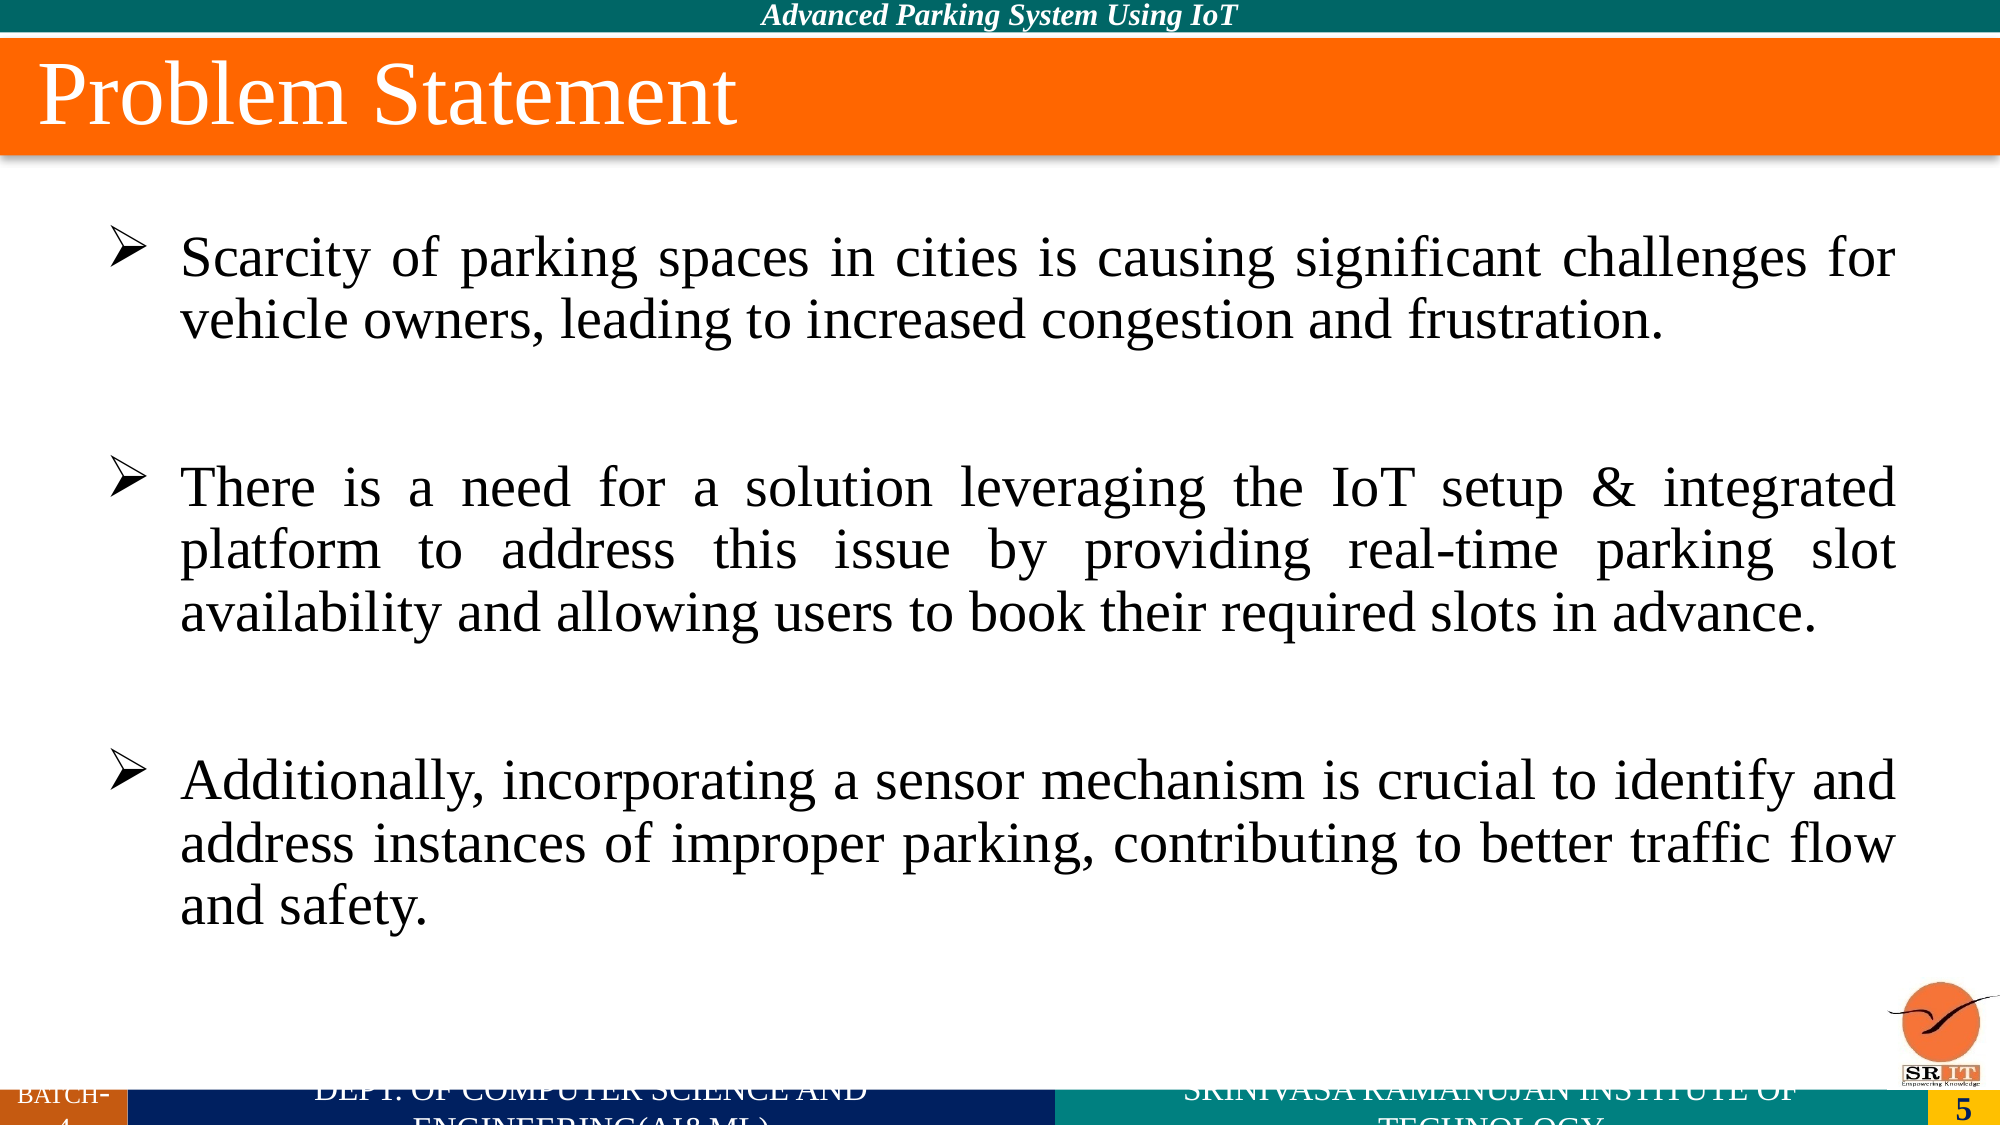

Problem Statement

Scarcity of parking spaces in cities is causing significant challenges for vehicle owners, leading to increased congestion and frustration.

There is a need for a solution leveraging the IoT setup & integrated platform to address this issue by providing real-time parking slot availability and allowing users to book their required slots in advance.

Additionally, incorporating a sensor mechanism is crucial to identify and address instances of improper parking, contributing to better traffic flow and safety.